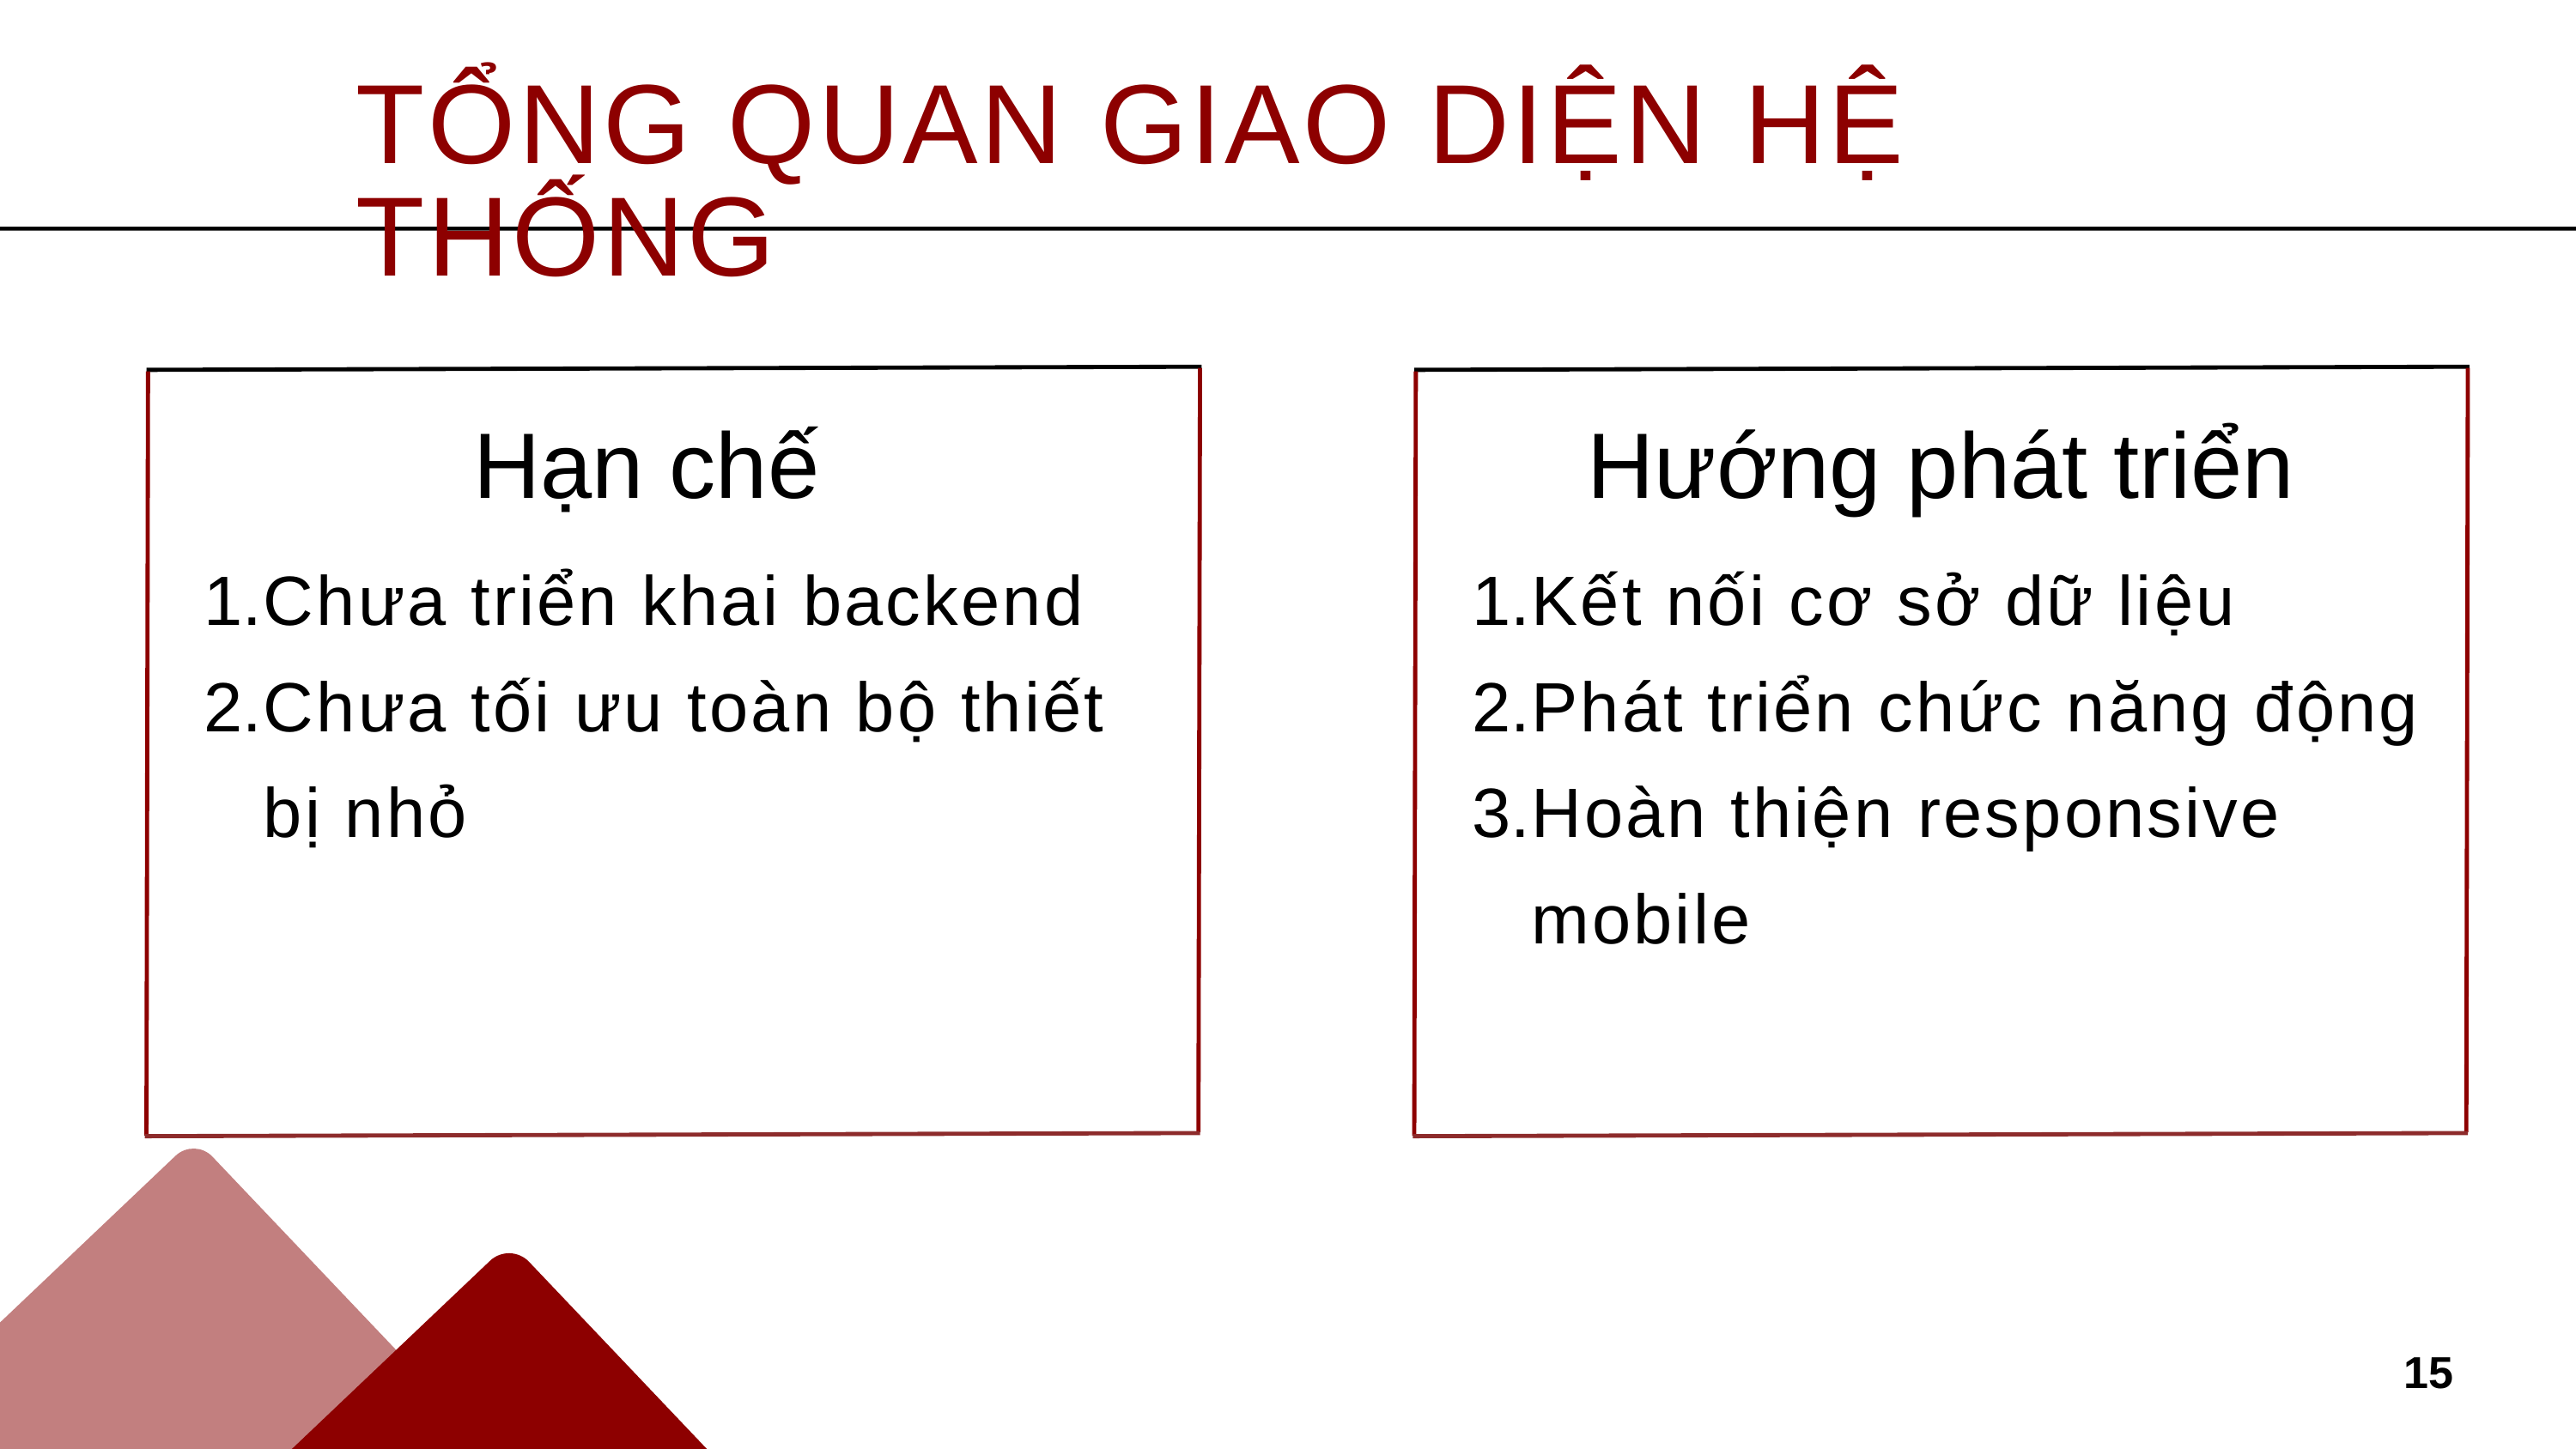

TỔNG QUAN GIAO DIỆN HỆ THỐNG

Hạn chế
Chưa triển khai backend
Chưa tối ưu toàn bộ thiết bị nhỏ

Hướng phát triển
Kết nối cơ sở dữ liệu
Phát triển chức năng động
Hoàn thiện responsive mobile

15